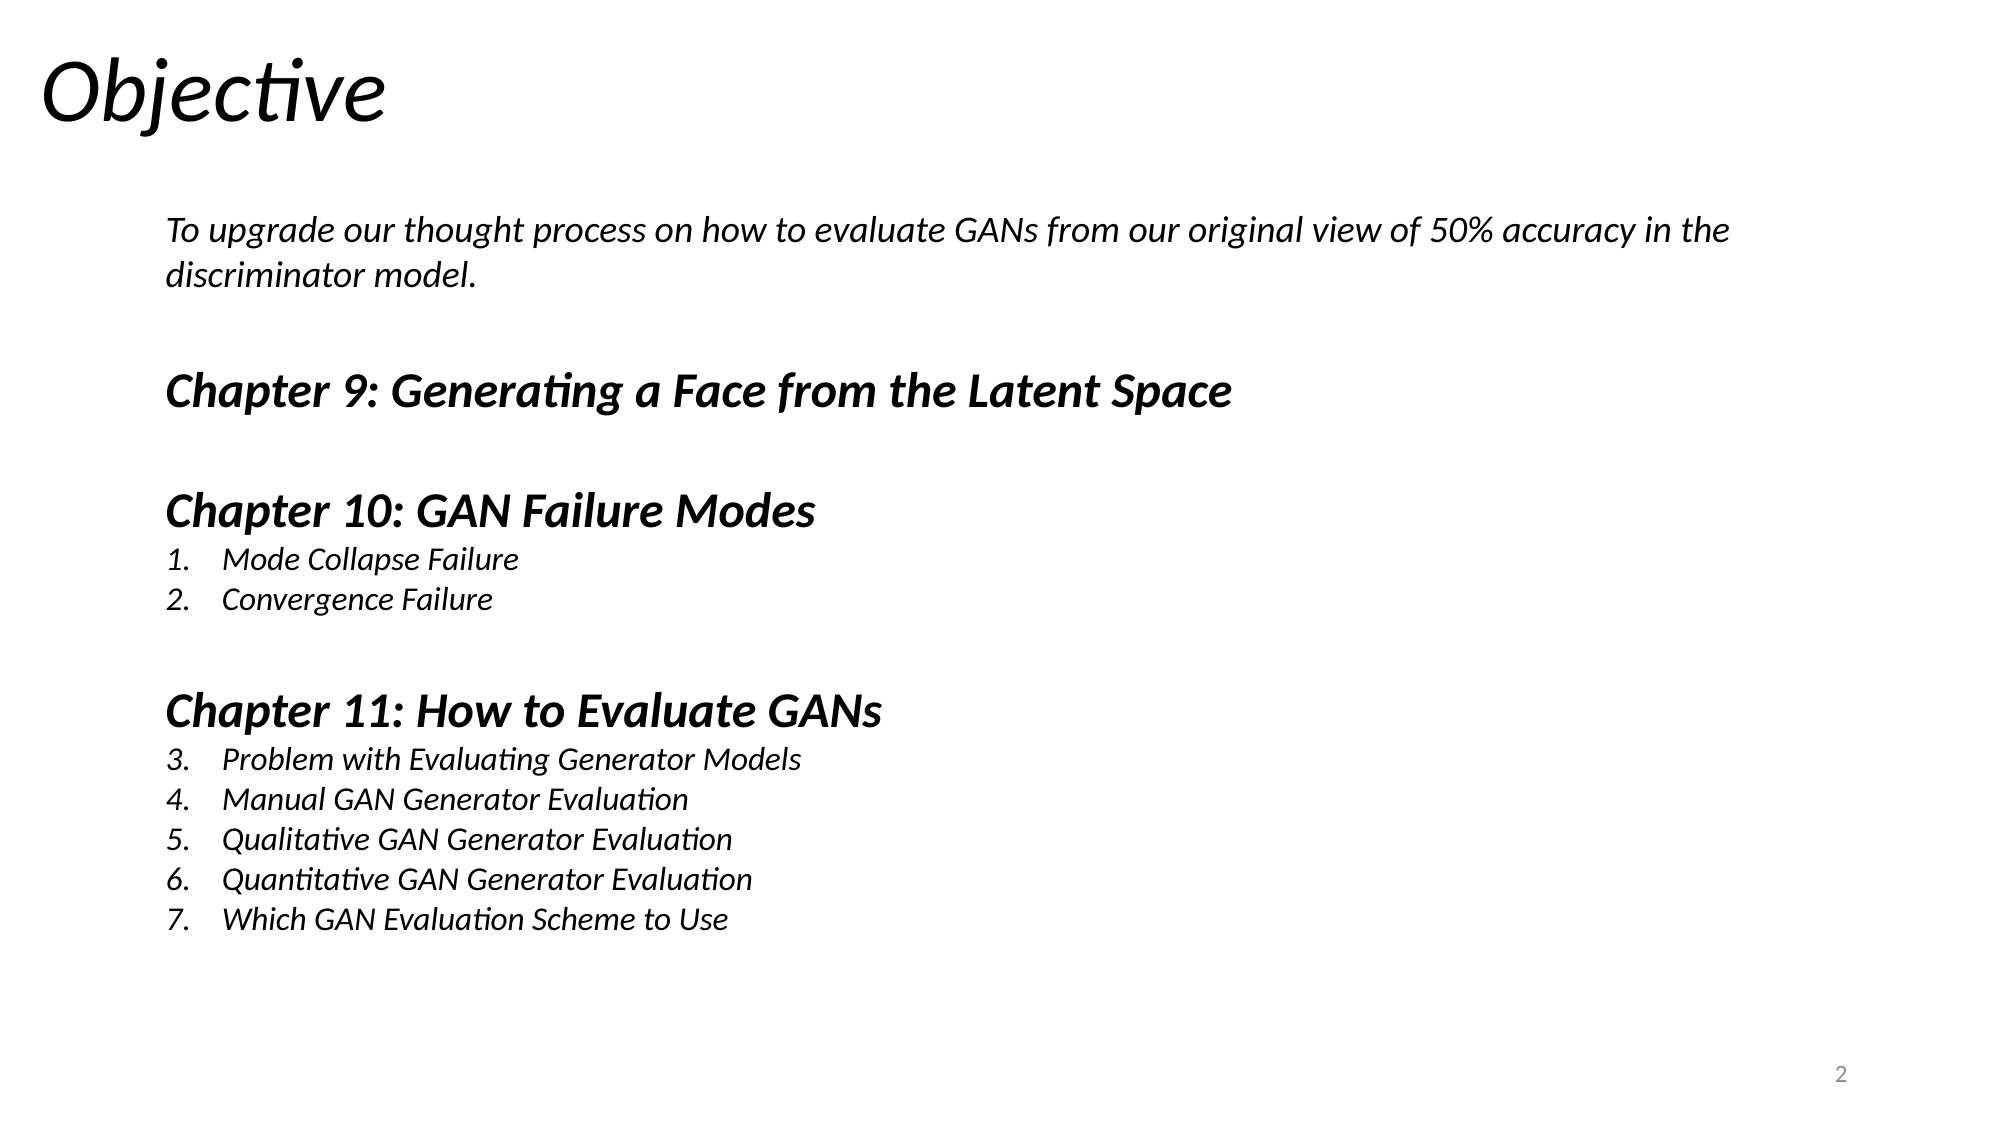

# Objective
To upgrade our thought process on how to evaluate GANs from our original view of 50% accuracy in the discriminator model.
Chapter 9: Generating a Face from the Latent Space

Chapter 10: GAN Failure Modes
Mode Collapse Failure
Convergence Failure

Chapter 11: How to Evaluate GANs
Problem with Evaluating Generator Models
Manual GAN Generator Evaluation
Qualitative GAN Generator Evaluation
Quantitative GAN Generator Evaluation
Which GAN Evaluation Scheme to Use

2